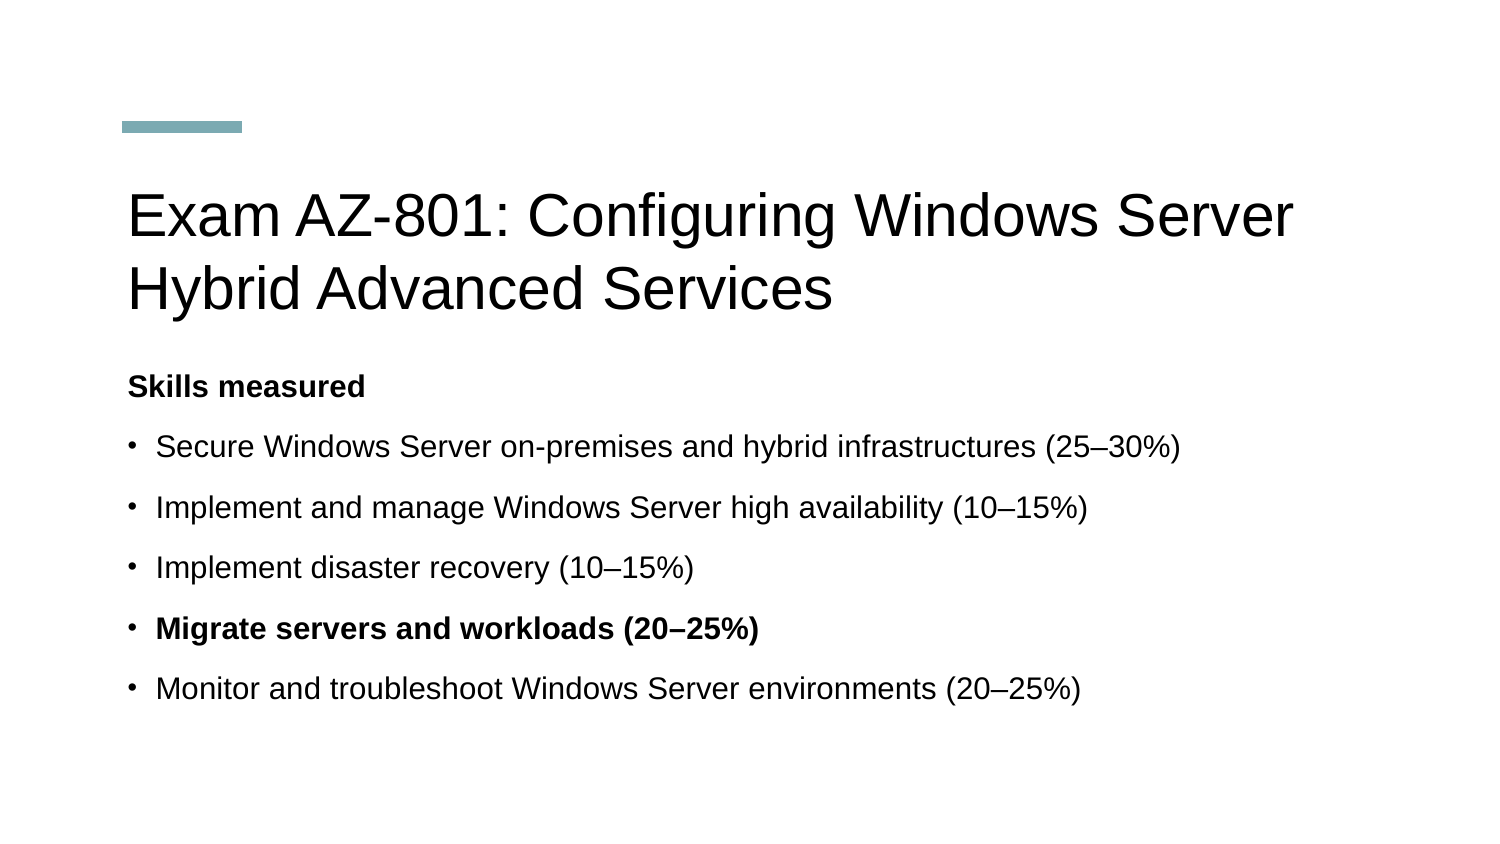

# Exam AZ-801: Configuring Windows Server Hybrid Advanced Services
Skills measured
Secure Windows Server on-premises and hybrid infrastructures (25–30%)
Implement and manage Windows Server high availability (10–15%)
Implement disaster recovery (10–15%)
Migrate servers and workloads (20–25%)
Monitor and troubleshoot Windows Server environments (20–25%)